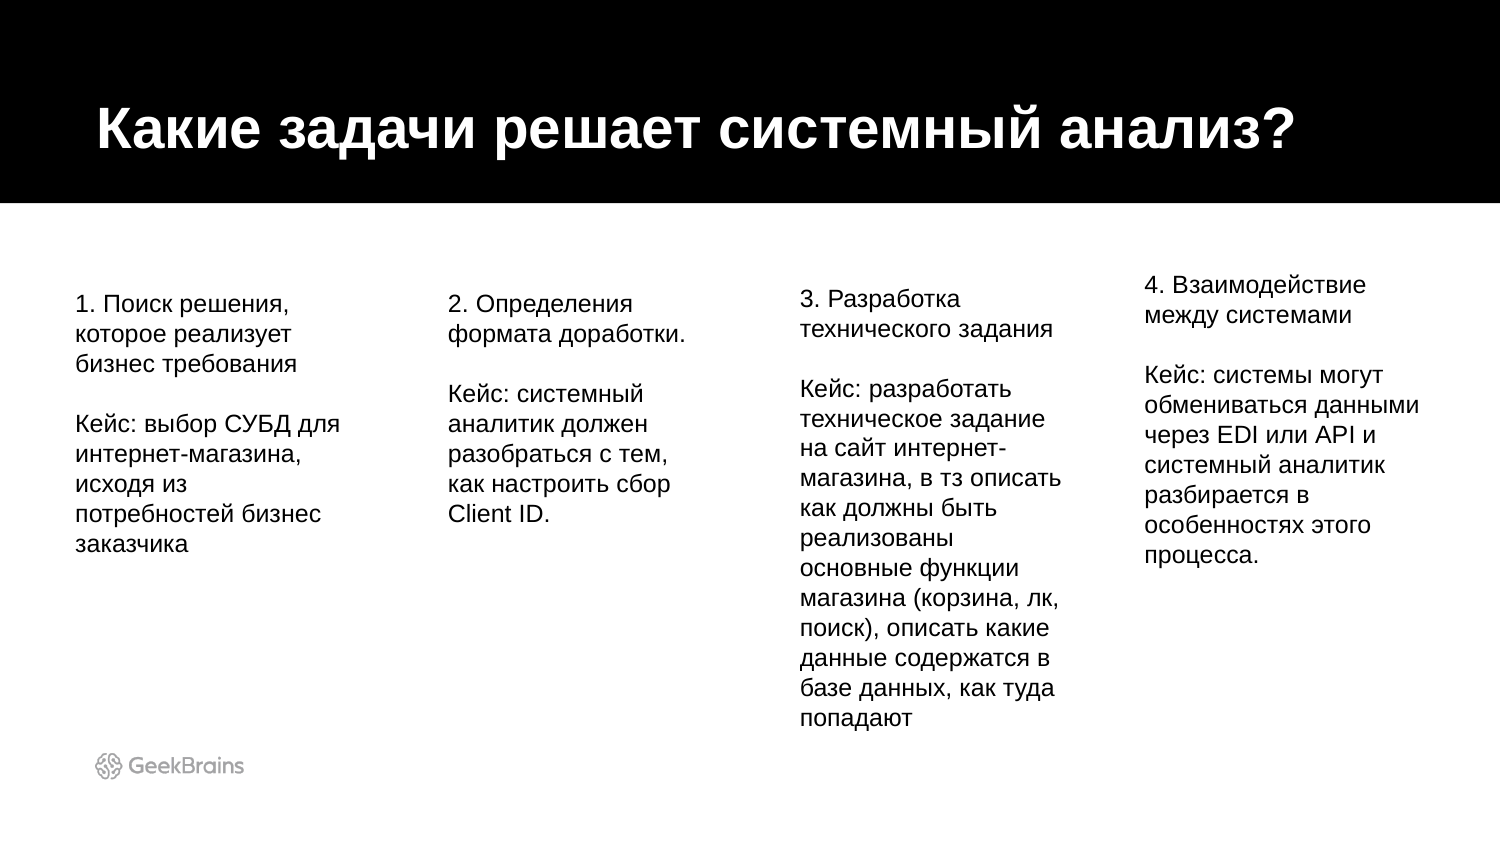

# Какие задачи решает системный анализ?

4. Взаимодействие между системами

Кейс: системы могут обмениваться данными через EDI или API и системный аналитик разбирается в особенностях этого процесса.
3. Разработка технического задания

Кейс: разработать техническое задание на сайт интернет-магазина, в тз описать как должны быть реализованы основные функции магазина (корзина, лк, поиск), описать какие данные содержатся в базе данных, как туда попадают

1. Поиск решения, которое реализует бизнес требования

Кейс: выбор СУБД для интернет-магазина, исходя из потребностей бизнес заказчика
2. Определения формата доработки.

Кейс: системный аналитик должен разобраться с тем, как настроить сбор Client ID.